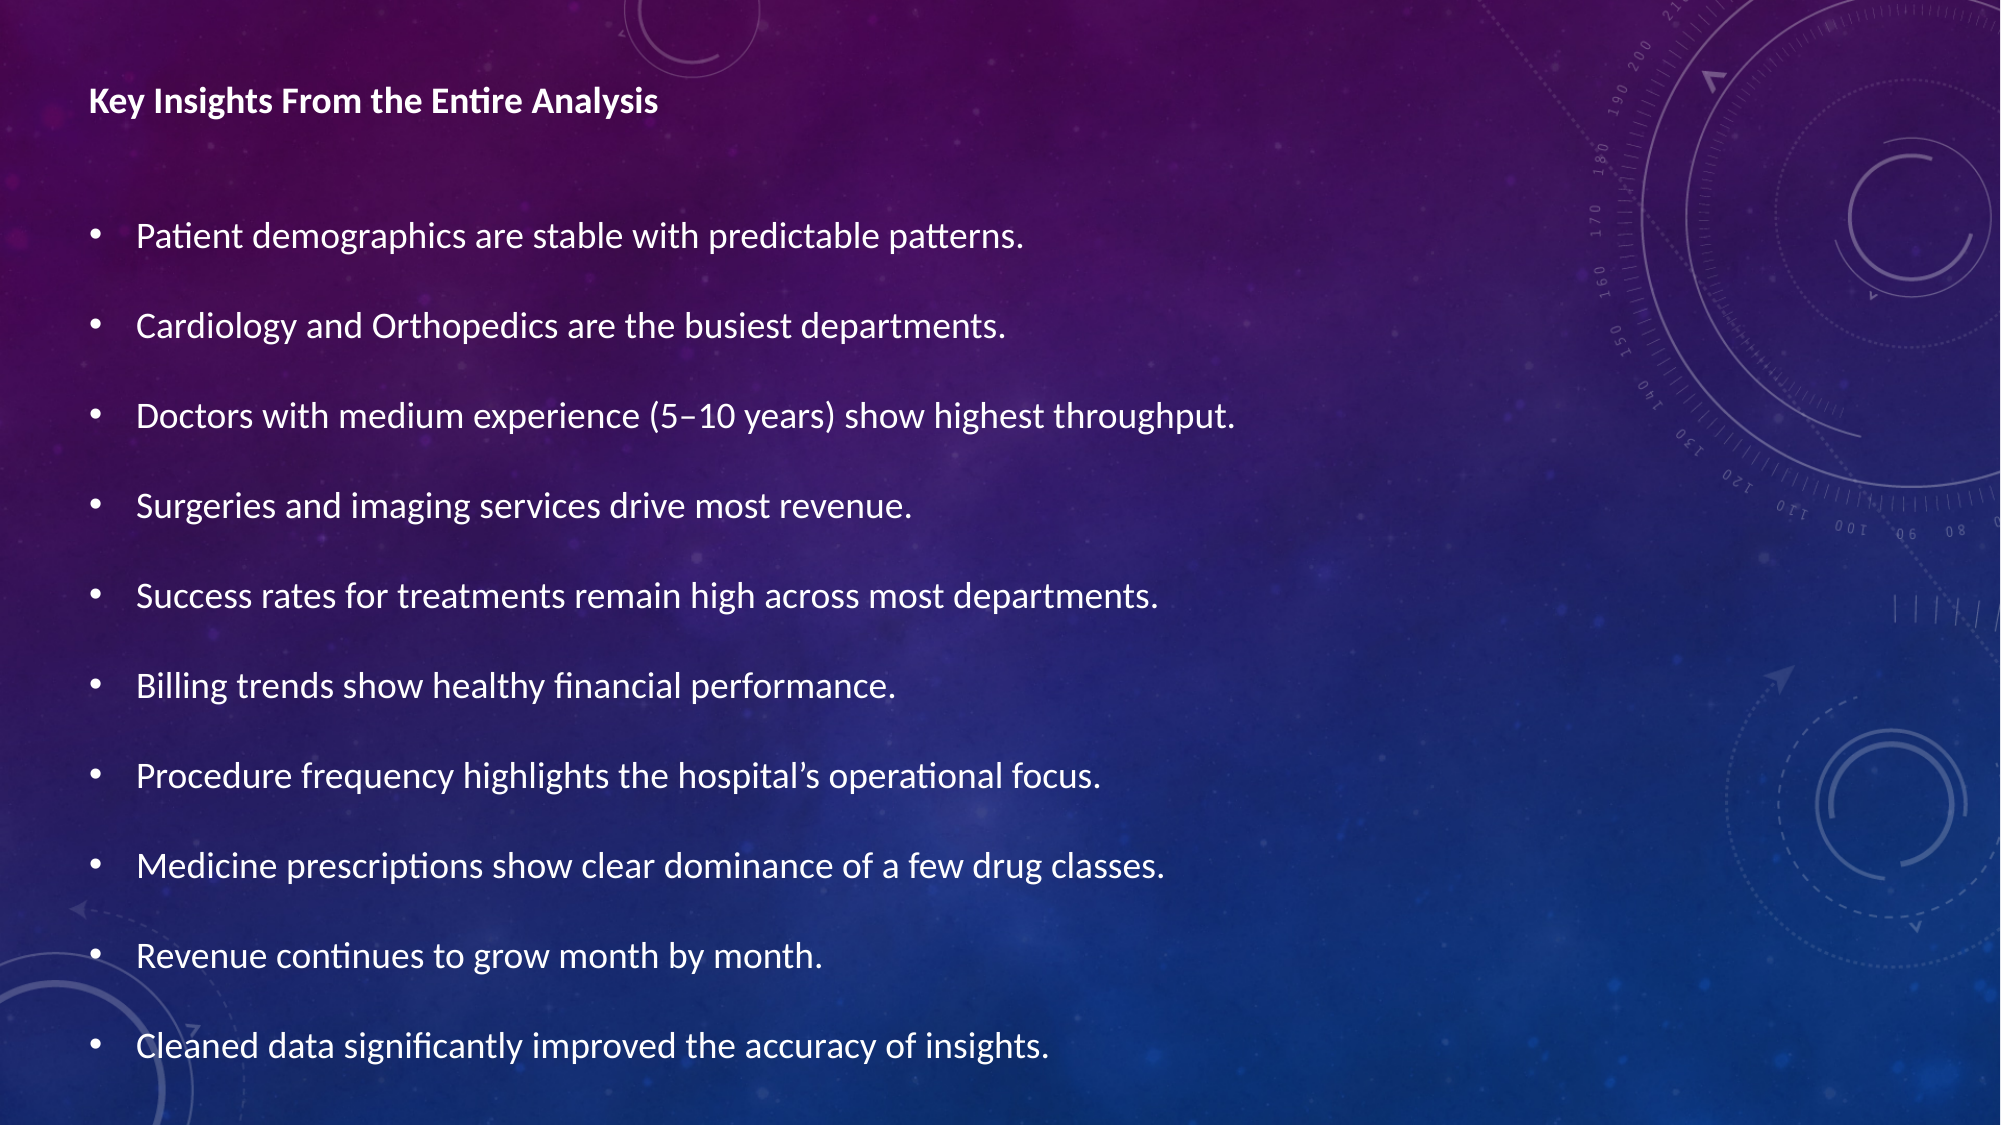

Key Insights From the Entire Analysis

Patient demographics are stable with predictable patterns.
Cardiology and Orthopedics are the busiest departments.
Doctors with medium experience (5–10 years) show highest throughput.
Surgeries and imaging services drive most revenue.
Success rates for treatments remain high across most departments.
Billing trends show healthy financial performance.
Procedure frequency highlights the hospital’s operational focus.
Medicine prescriptions show clear dominance of a few drug classes.
Revenue continues to grow month by month.
Cleaned data significantly improved the accuracy of insights.